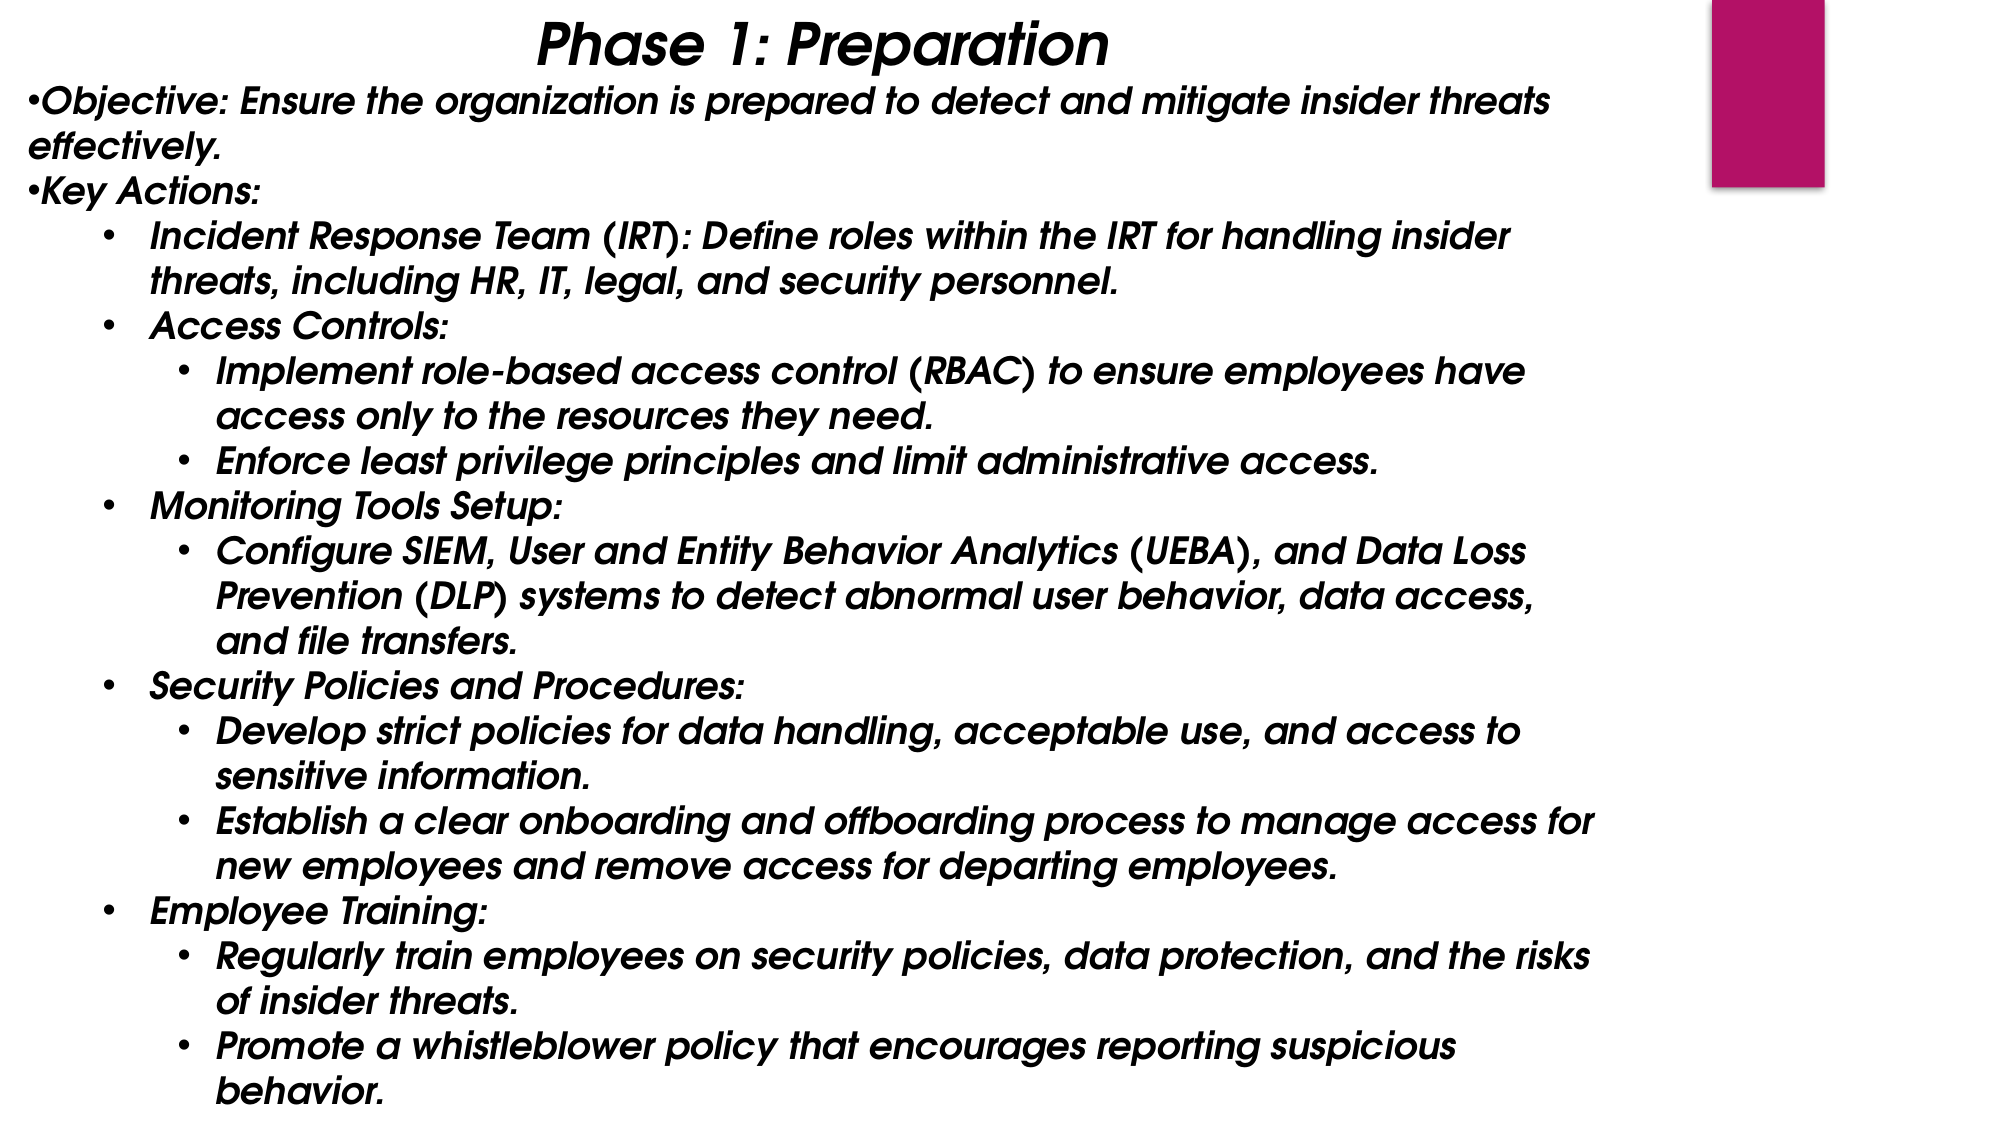

Phase 1: Preparation
Objective: Ensure the organization is prepared to detect and mitigate insider threats effectively.
Key Actions:
Incident Response Team (IRT): Define roles within the IRT for handling insider threats, including HR, IT, legal, and security personnel.
Access Controls:
Implement role-based access control (RBAC) to ensure employees have access only to the resources they need.
Enforce least privilege principles and limit administrative access.
Monitoring Tools Setup:
Configure SIEM, User and Entity Behavior Analytics (UEBA), and Data Loss Prevention (DLP) systems to detect abnormal user behavior, data access, and file transfers.
Security Policies and Procedures:
Develop strict policies for data handling, acceptable use, and access to sensitive information.
Establish a clear onboarding and offboarding process to manage access for new employees and remove access for departing employees.
Employee Training:
Regularly train employees on security policies, data protection, and the risks of insider threats.
Promote a whistleblower policy that encourages reporting suspicious behavior.